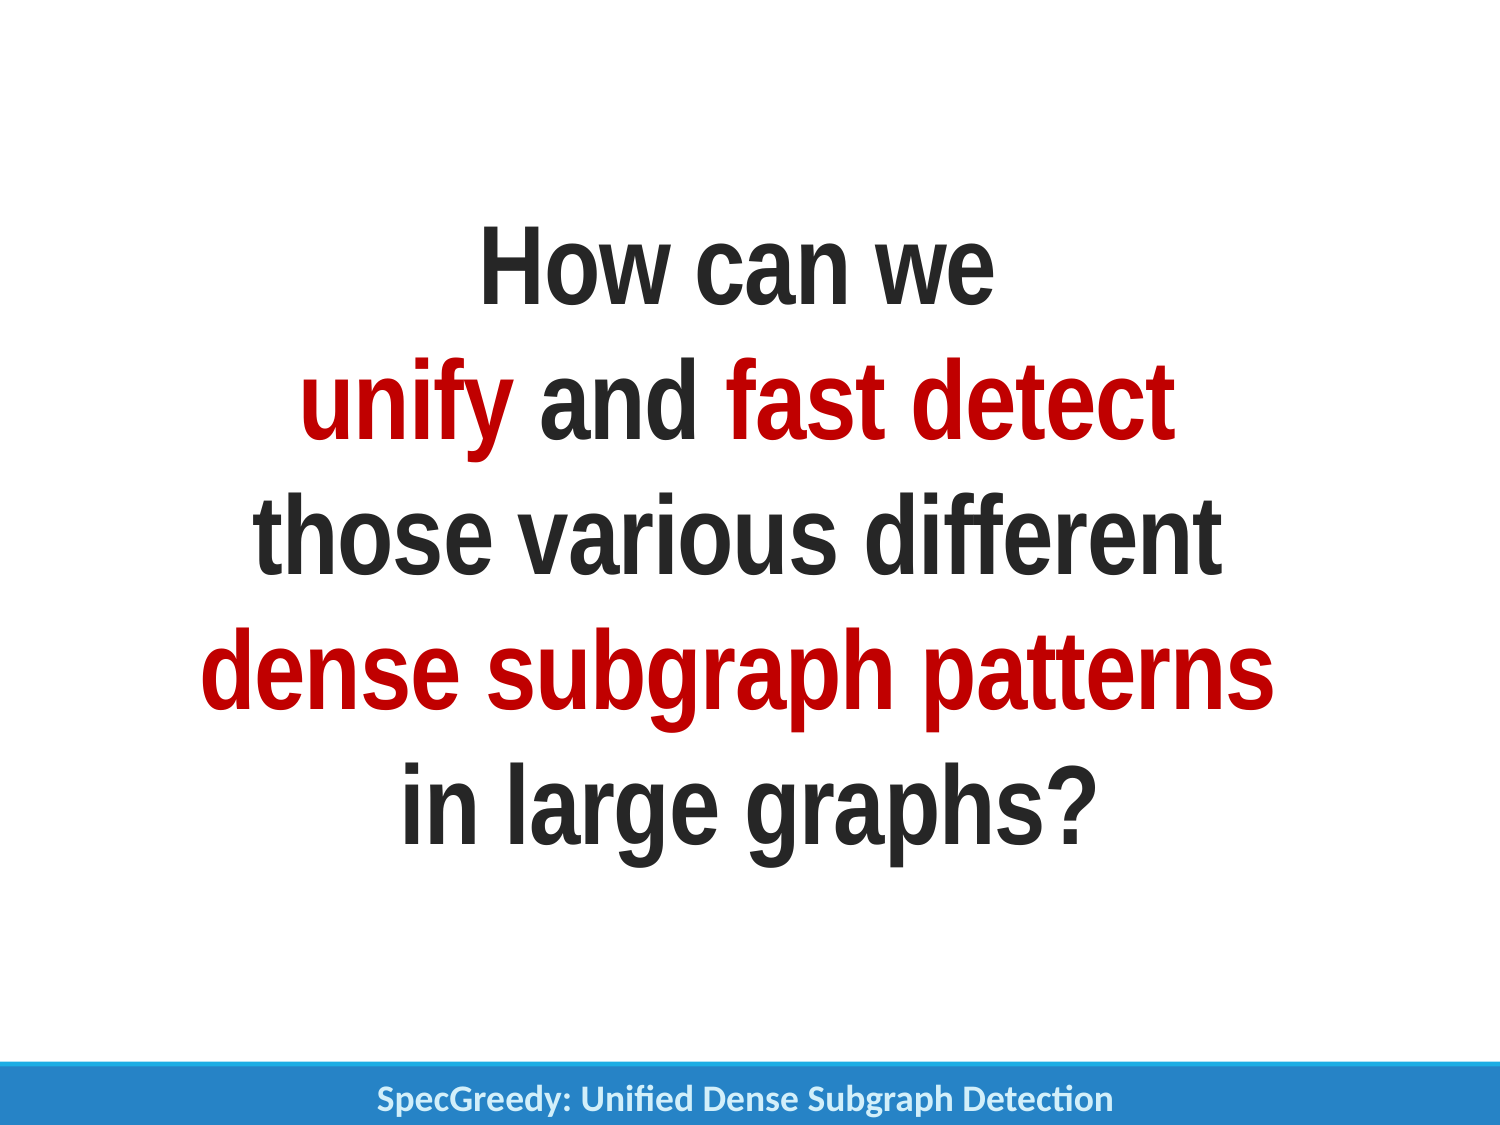

# How can we unify and fast detect those various different dense subgraph patterns in large graphs?
SpecGreedy: Unified Dense Subgraph Detection